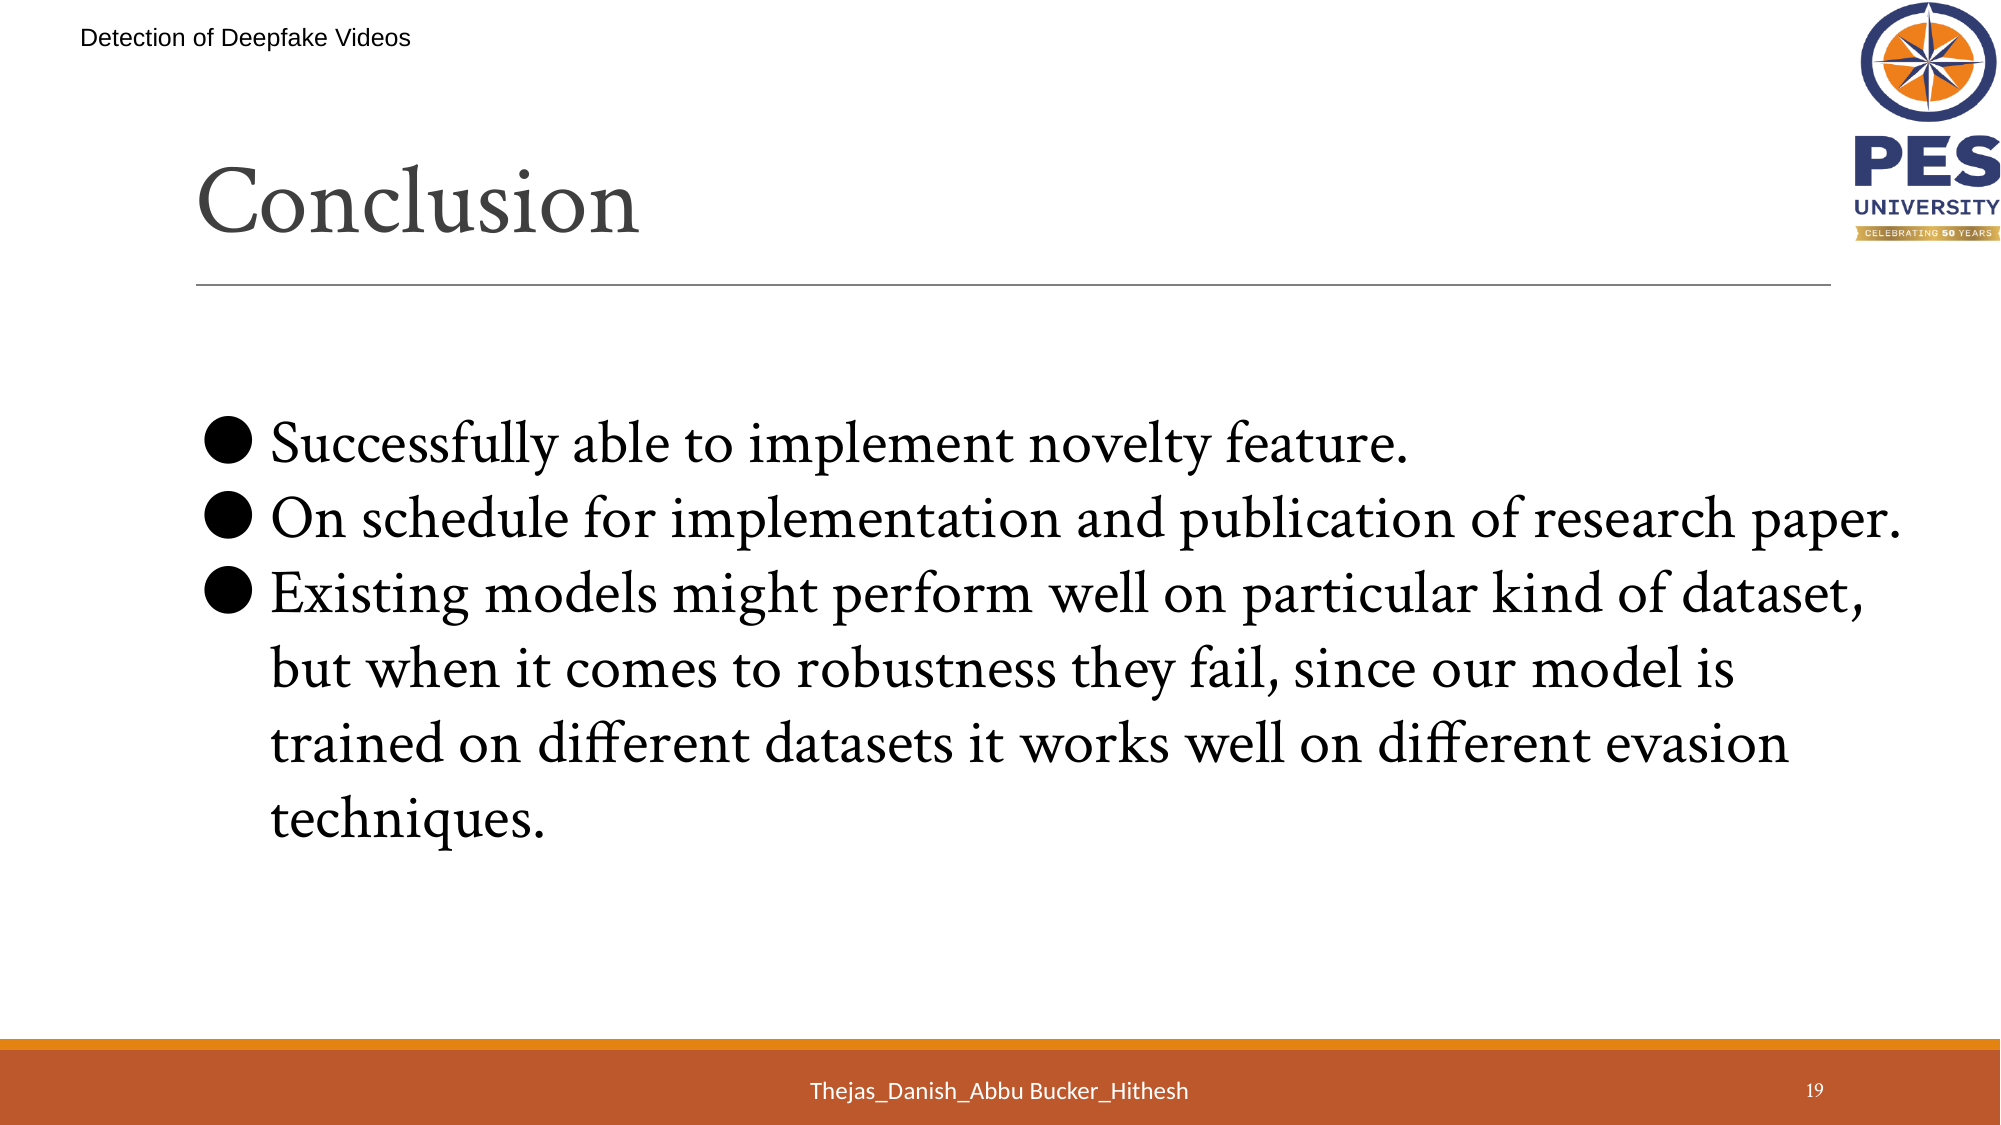

Detection of Deepfake Videos

# Conclusion
Successfully able to implement novelty feature.
On schedule for implementation and publication of research paper.
Existing models might perform well on particular kind of dataset, but when it comes to robustness they fail, since our model is trained on different datasets it works well on different evasion techniques.
Thejas_Danish_Abbu Bucker_Hithesh
19